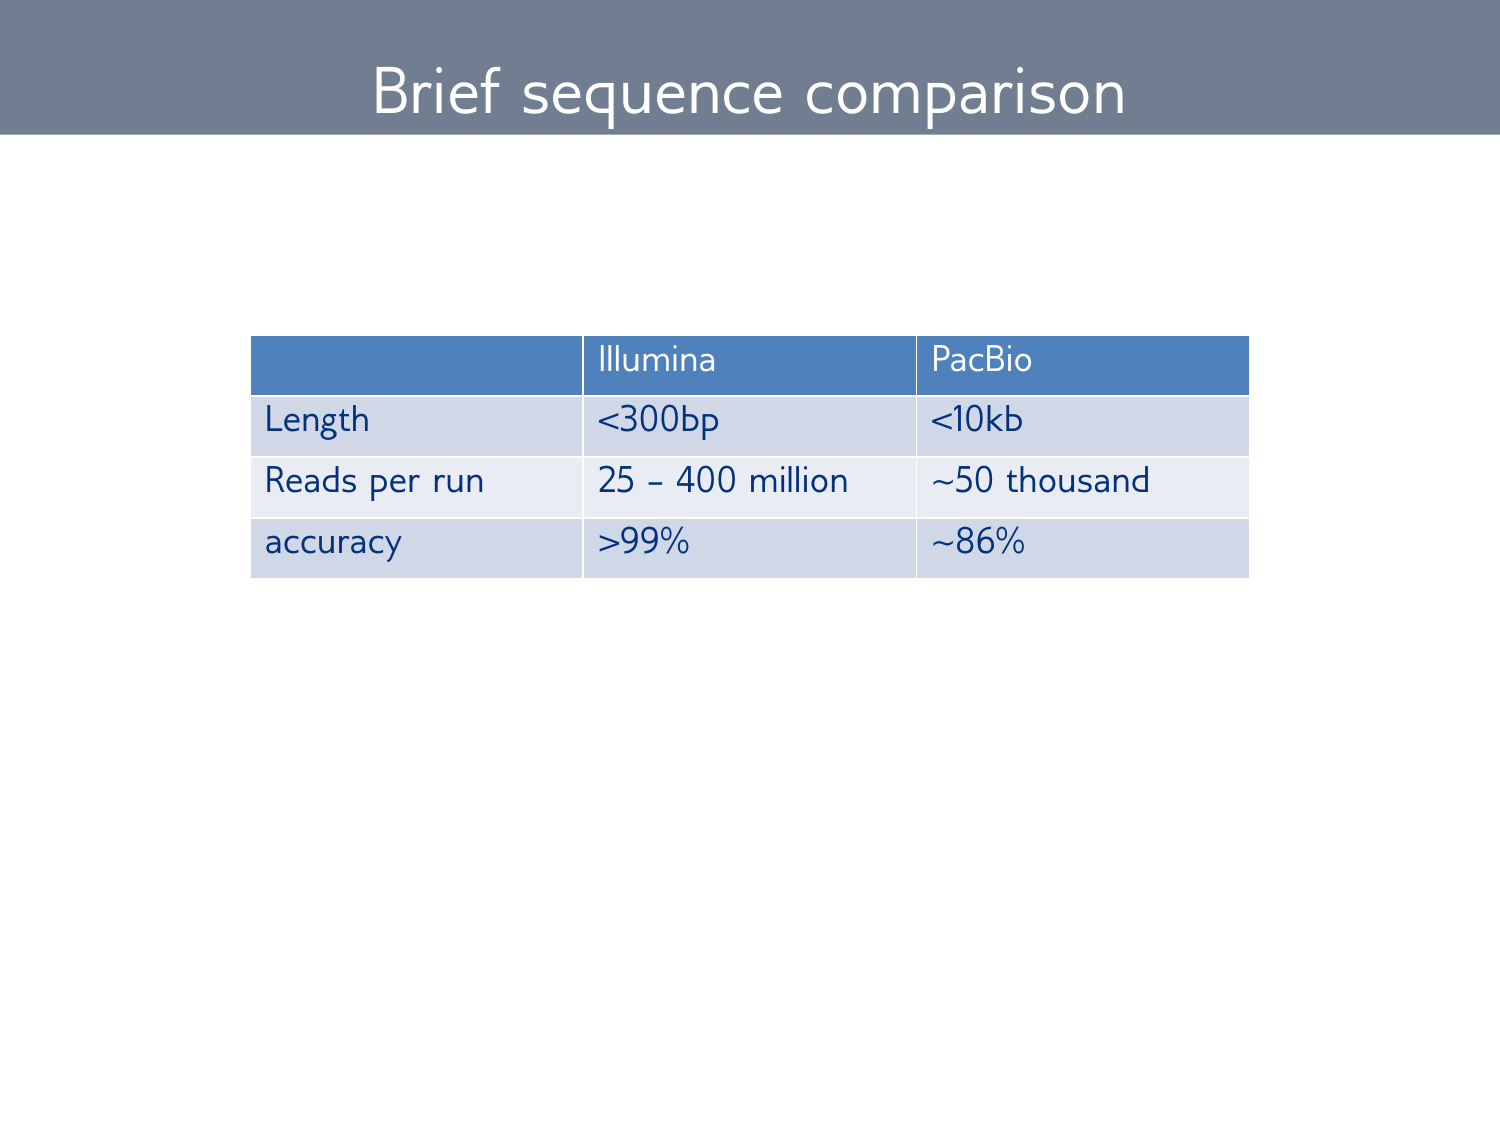

Brief sequence comparison
|  | Illumina | PacBio |
| --- | --- | --- |
| Length | <300bp | <10kb |
| Reads per run | 25 – 400 million | ~50 thousand |
| accuracy | >99% | ~86% |